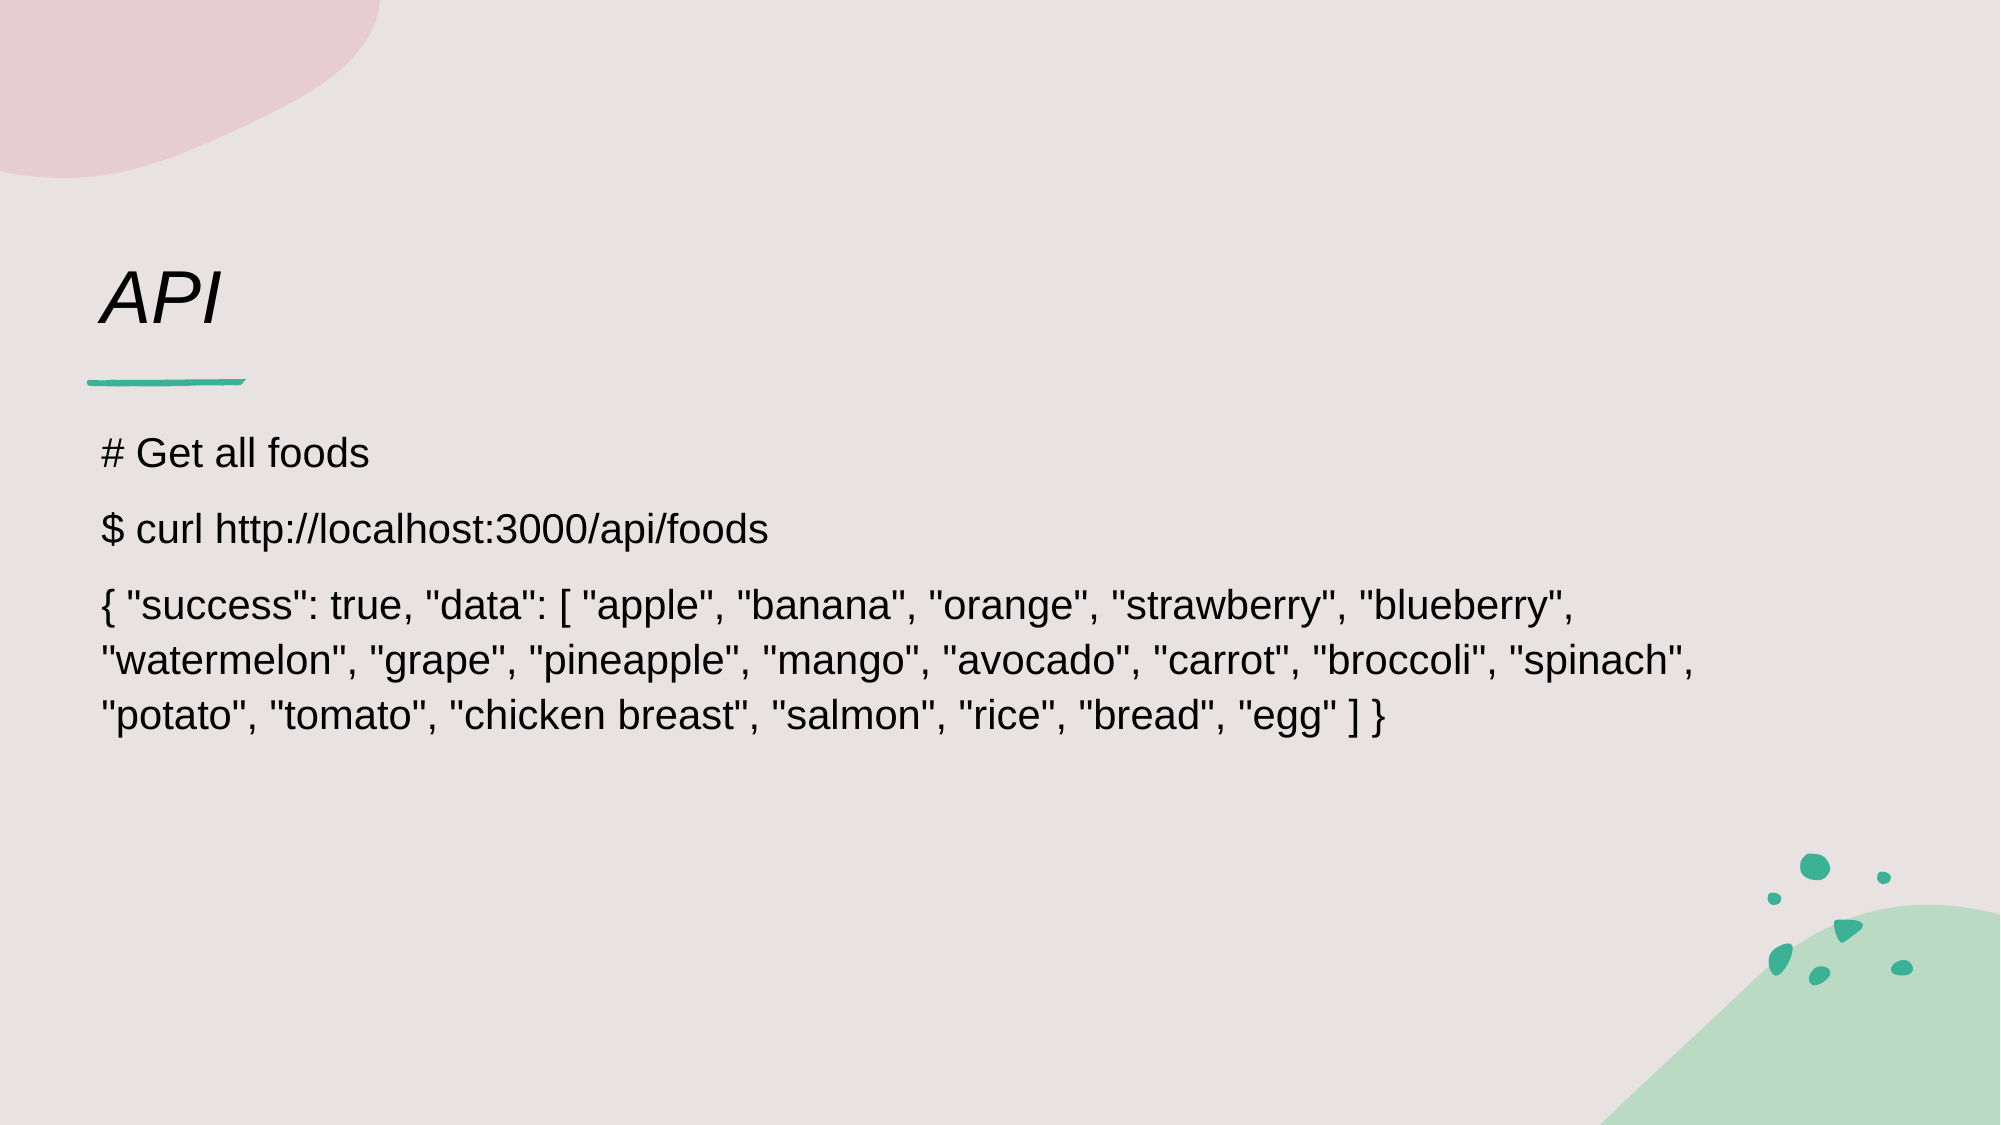

# API
# Get all foods
$ curl http://localhost:3000/api/foods
{ "success": true, "data": [ "apple", "banana", "orange", "strawberry", "blueberry", "watermelon", "grape", "pineapple", "mango", "avocado", "carrot", "broccoli", "spinach", "potato", "tomato", "chicken breast", "salmon", "rice", "bread", "egg" ] }